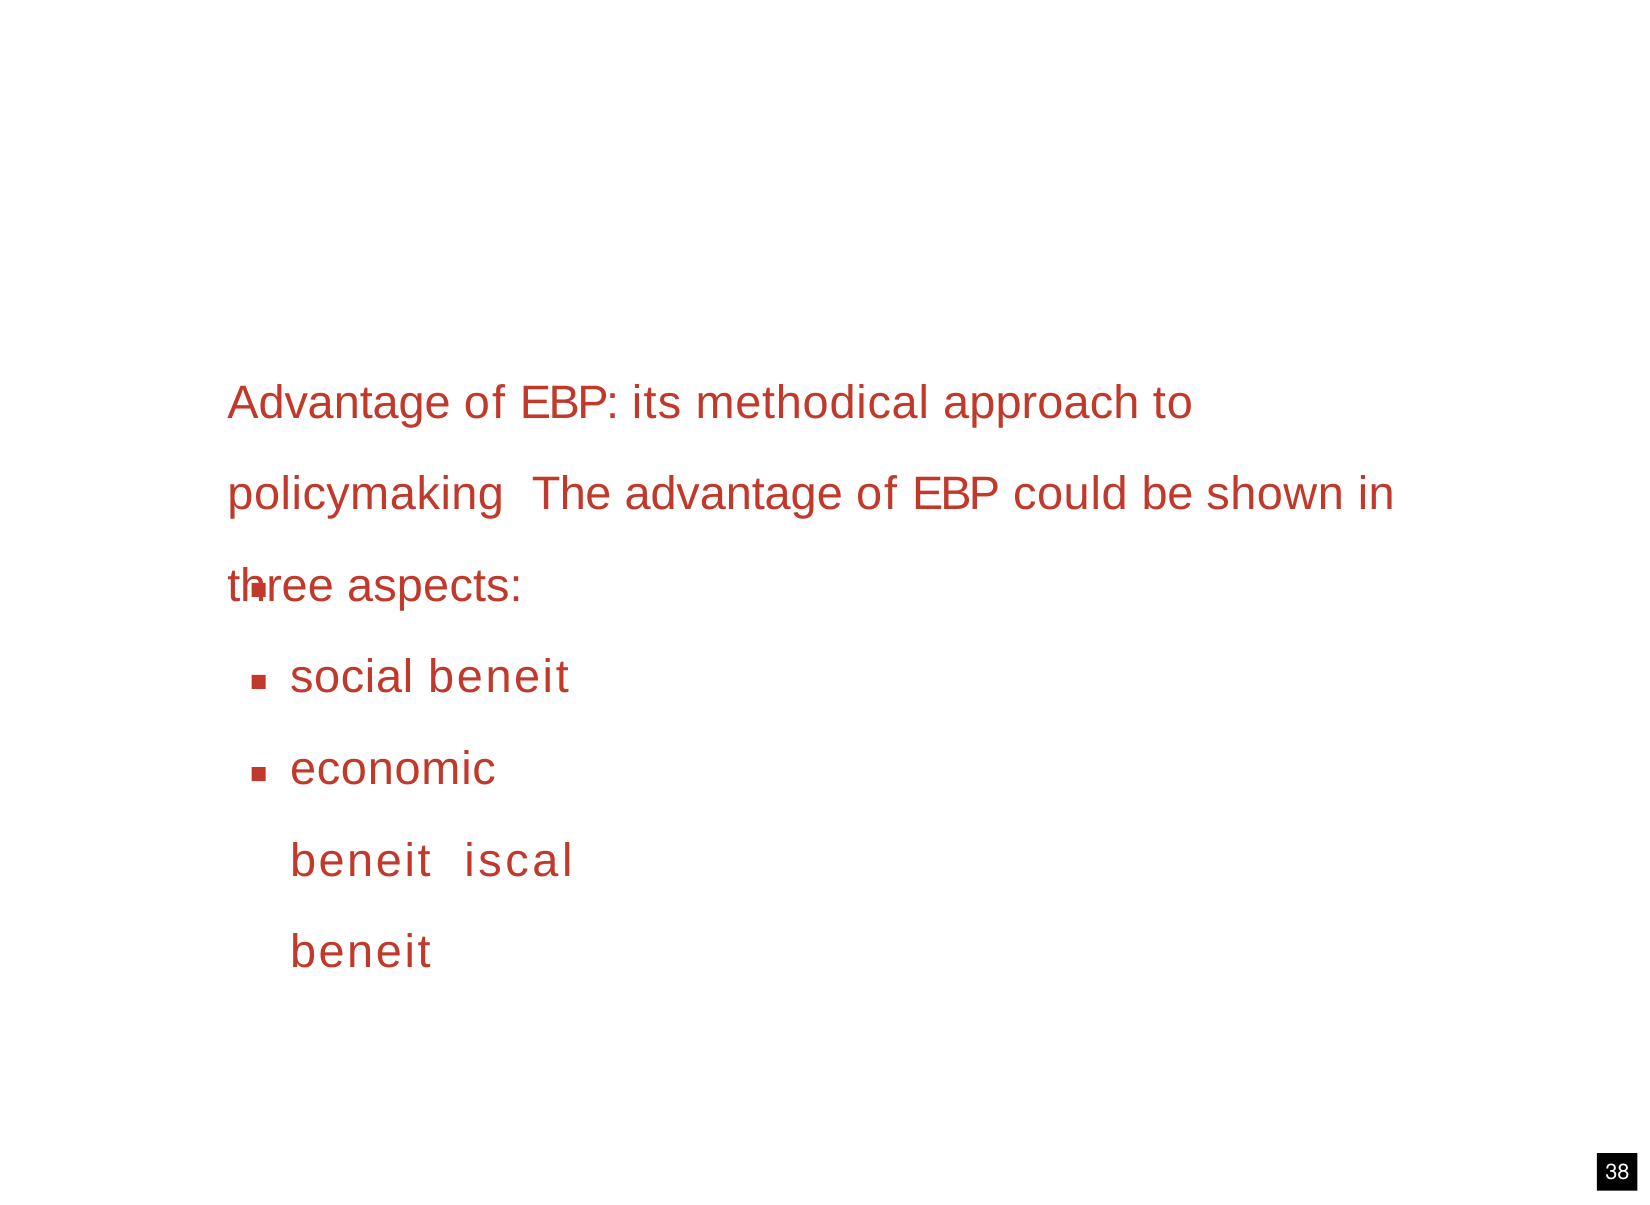

Advantage of EBP: its methodical approach to policymaking  The advantage of EBP could be shown in three aspects:
social beneit  economic beneit  iscal beneit

38